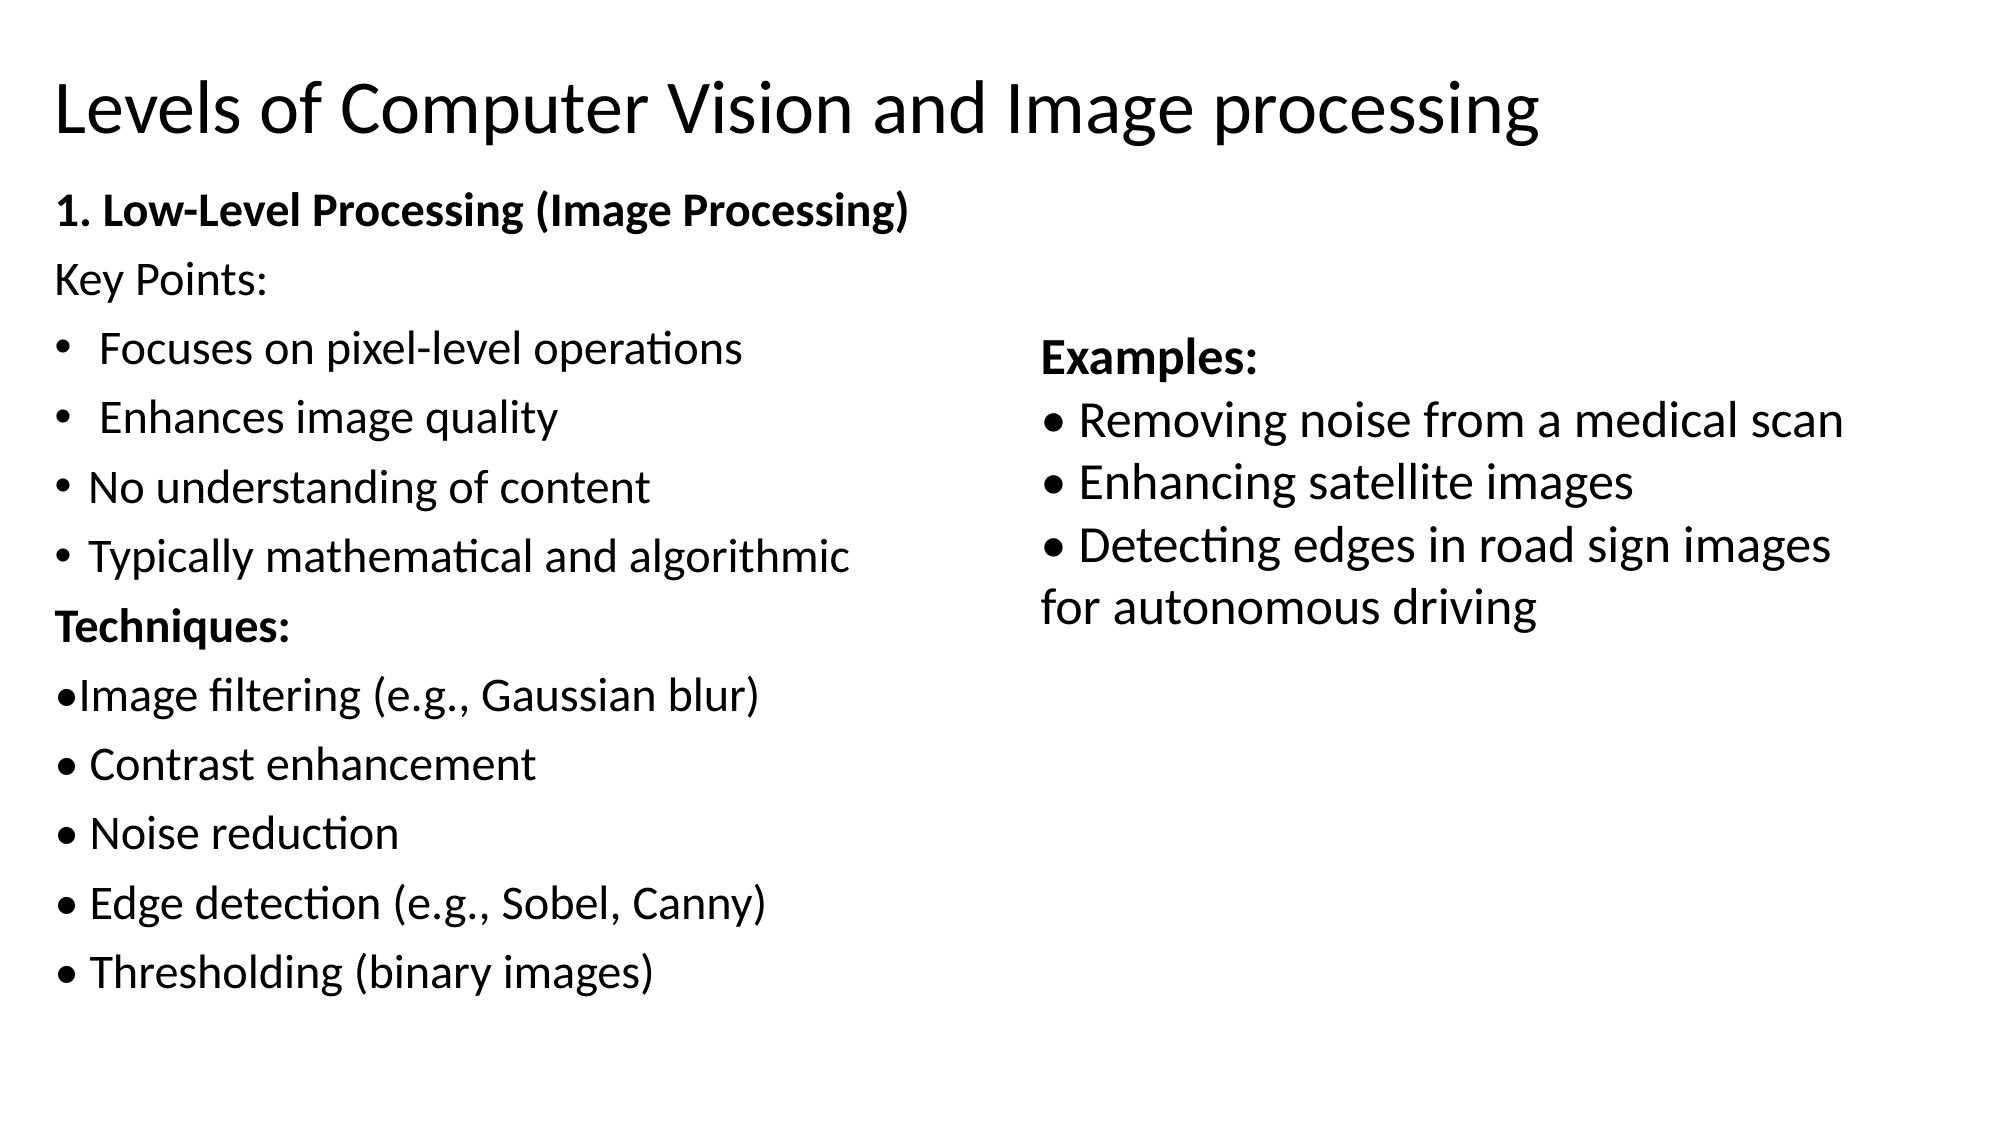

# Levels of Computer Vision and Image processing
1. Low-Level Processing (Image Processing)
Key Points:
 Focuses on pixel-level operations
 Enhances image quality
No understanding of content
Typically mathematical and algorithmic
Techniques:
•Image filtering (e.g., Gaussian blur)
• Contrast enhancement
• Noise reduction
• Edge detection (e.g., Sobel, Canny)
• Thresholding (binary images)

Examples:
• Removing noise from a medical scan
• Enhancing satellite images
• Detecting edges in road sign images for autonomous driving